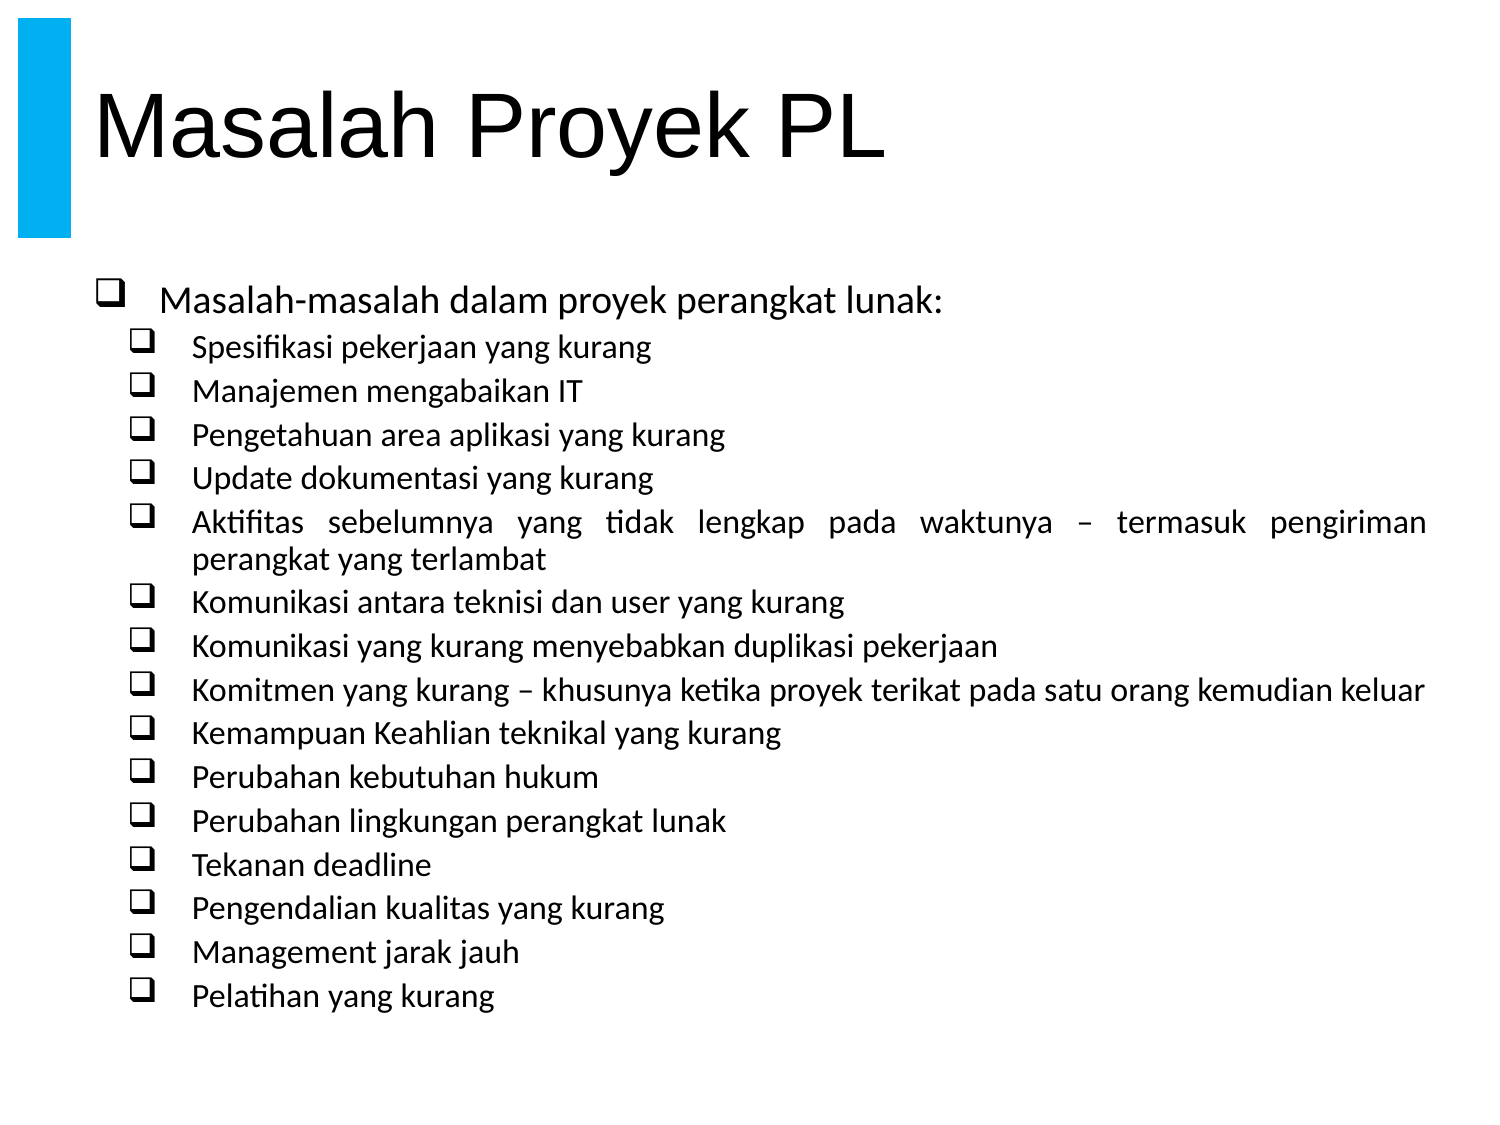

# Masalah Proyek PL
Masalah-masalah dalam proyek perangkat lunak:
Spesifikasi pekerjaan yang kurang
Manajemen mengabaikan IT
Pengetahuan area aplikasi yang kurang
Update dokumentasi yang kurang
Aktifitas sebelumnya yang tidak lengkap pada waktunya – termasuk pengiriman perangkat yang terlambat
Komunikasi antara teknisi dan user yang kurang
Komunikasi yang kurang menyebabkan duplikasi pekerjaan
Komitmen yang kurang – khusunya ketika proyek terikat pada satu orang kemudian keluar
Kemampuan Keahlian teknikal yang kurang
Perubahan kebutuhan hukum
Perubahan lingkungan perangkat lunak
Tekanan deadline
Pengendalian kualitas yang kurang
Management jarak jauh
Pelatihan yang kurang